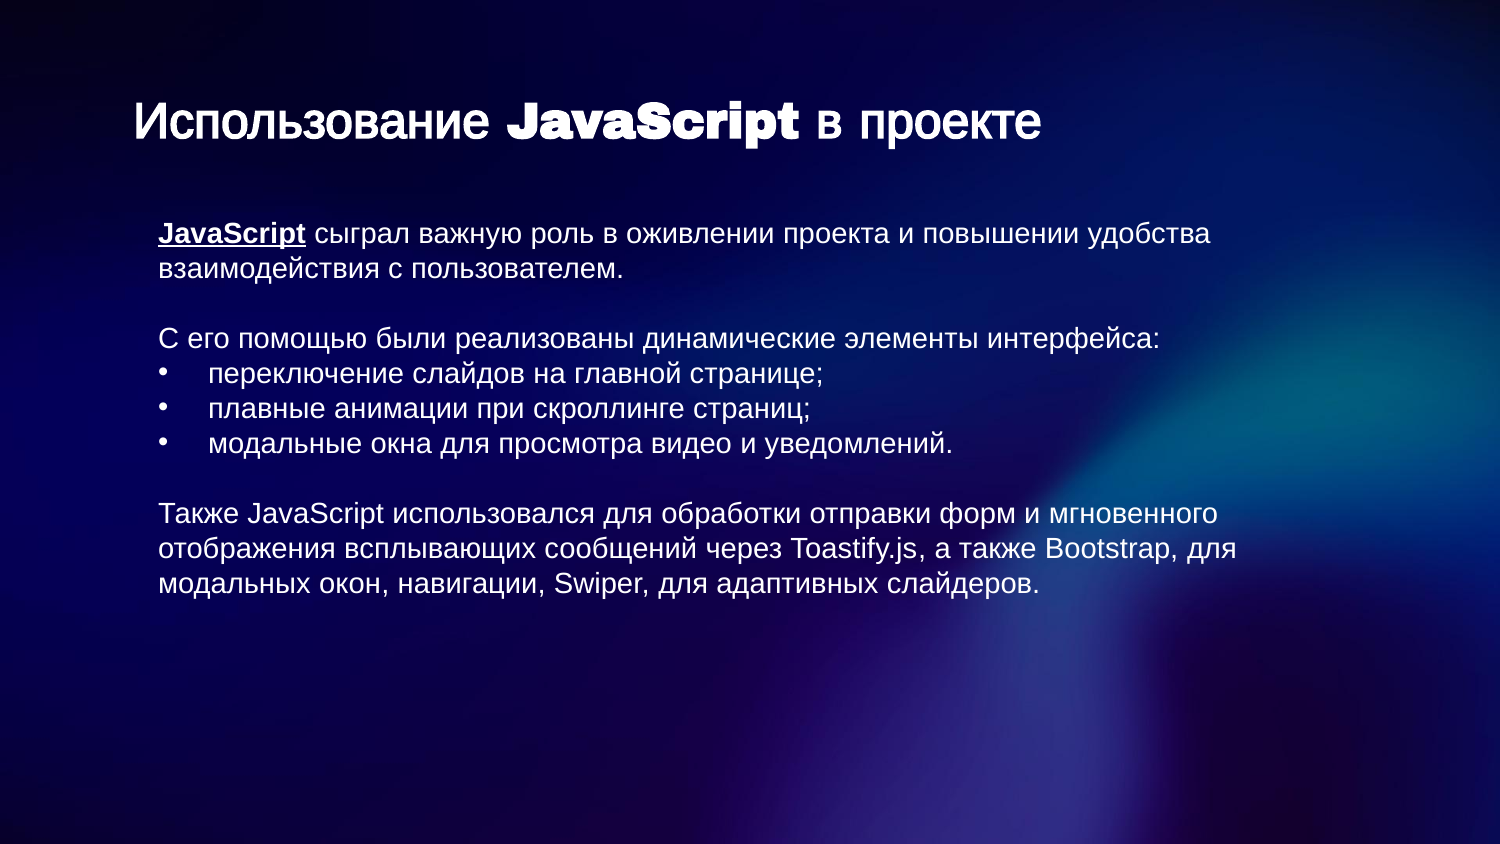

# Использование JavaScript в проекте
JavaScript сыграл важную роль в оживлении проекта и повышении удобства
взаимодействия с пользователем.

С его помощью были реализованы динамические элементы интерфейса:
переключение слайдов на главной странице;
плавные анимации при скроллинге страниц;
модальные окна для просмотра видео и уведомлений.
Также JavaScript использовался для обработки отправки форм и мгновенного отображения всплывающих сообщений через Toastify.js, а также Bootstrap, для модальных окон, навигации, Swiper, для адаптивных слайдеров.